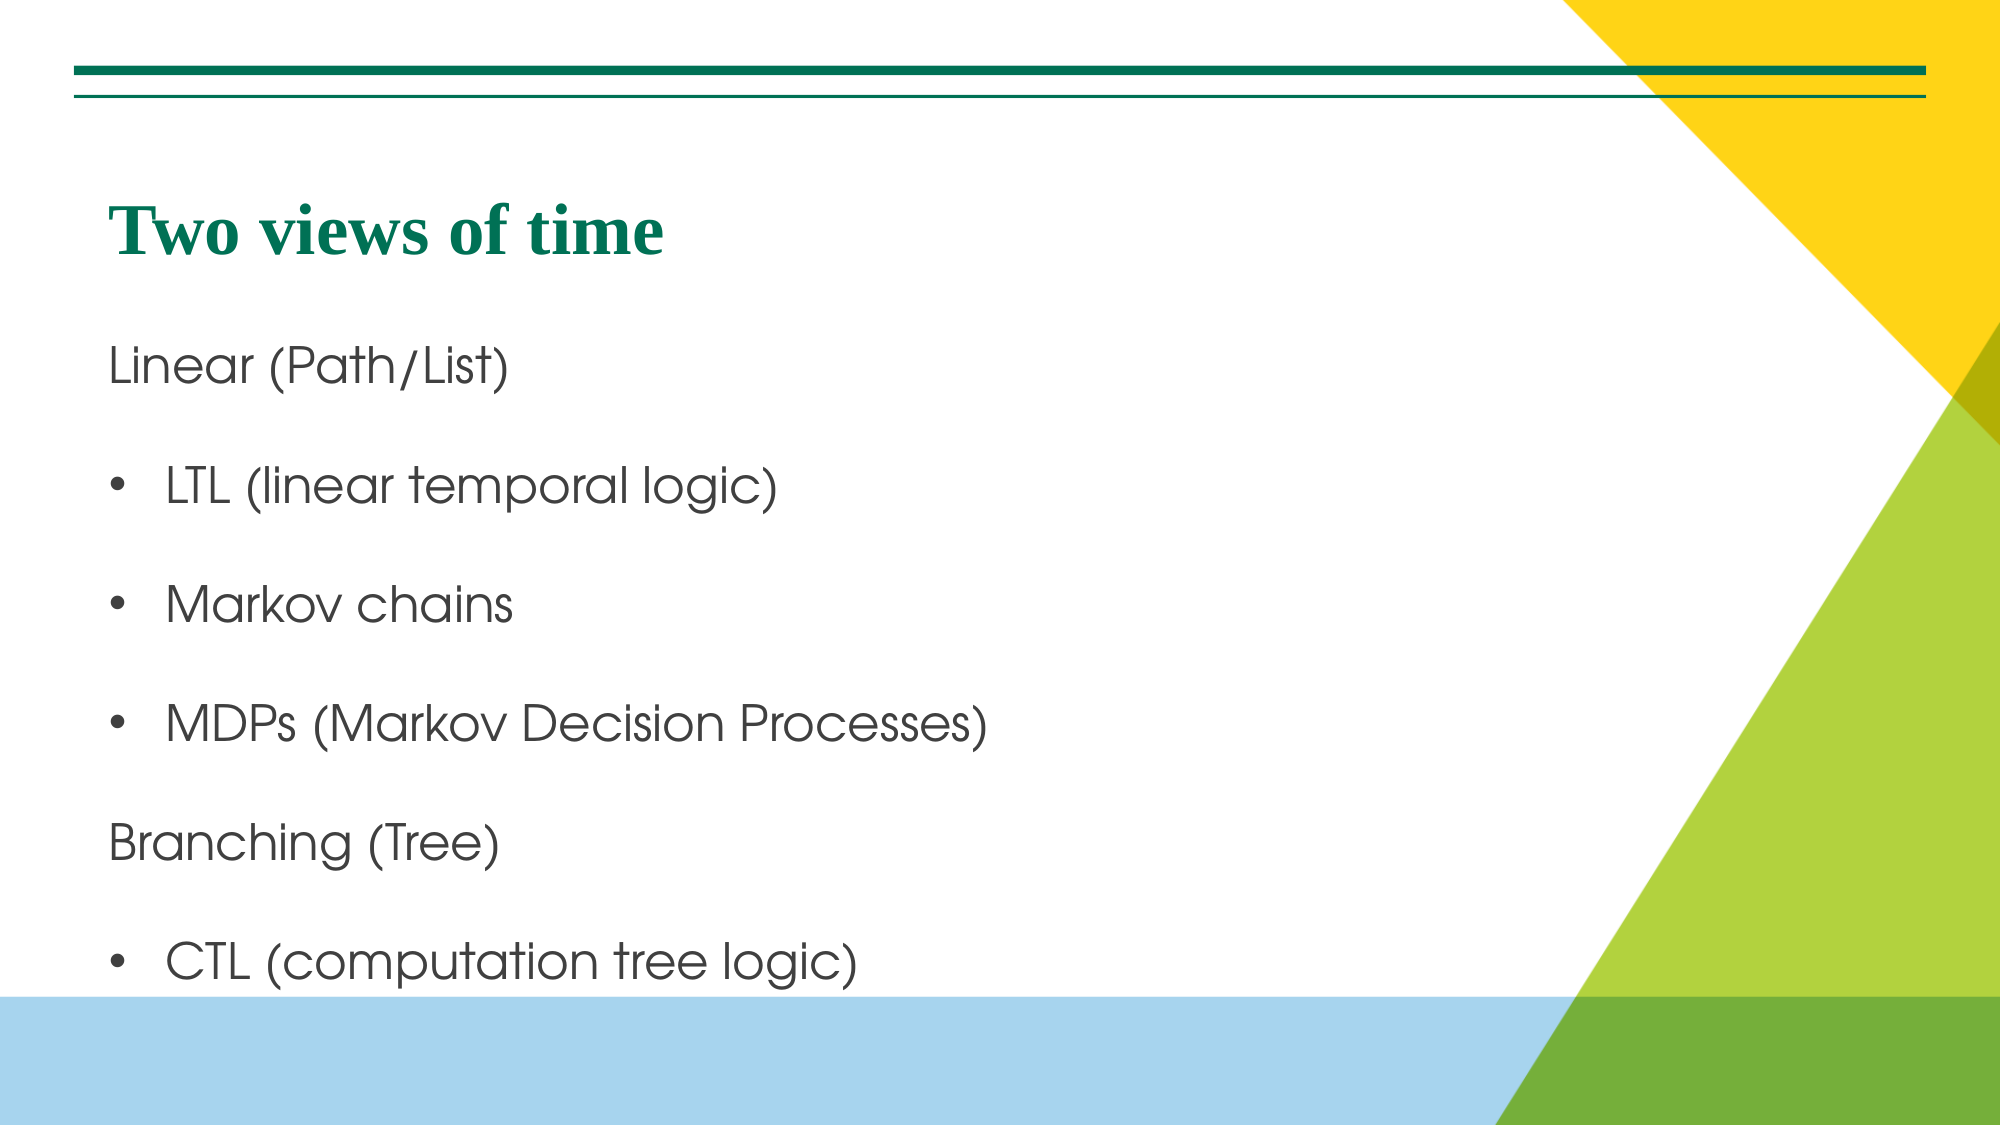

# Two views of time
Linear (Path/List)
LTL (linear temporal logic)
Markov chains
MDPs (Markov Decision Processes)
Branching (Tree)
CTL (computation tree logic)